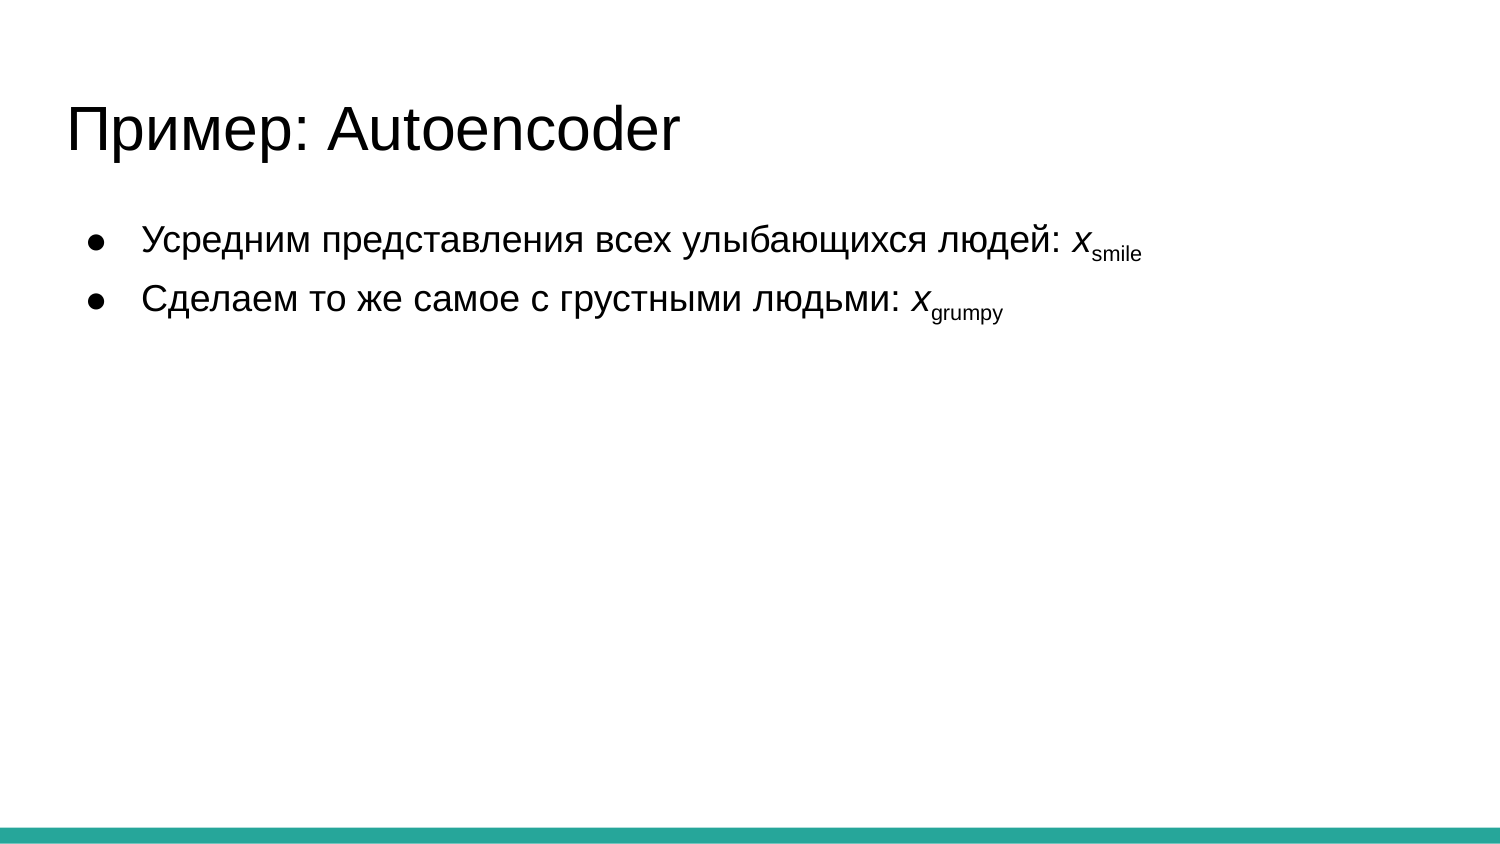

# Пример: Autoencoder

Усредним представления всех улыбающихся людей: xsmile
Сделаем то же самое с грустными людьми: xgrumpy